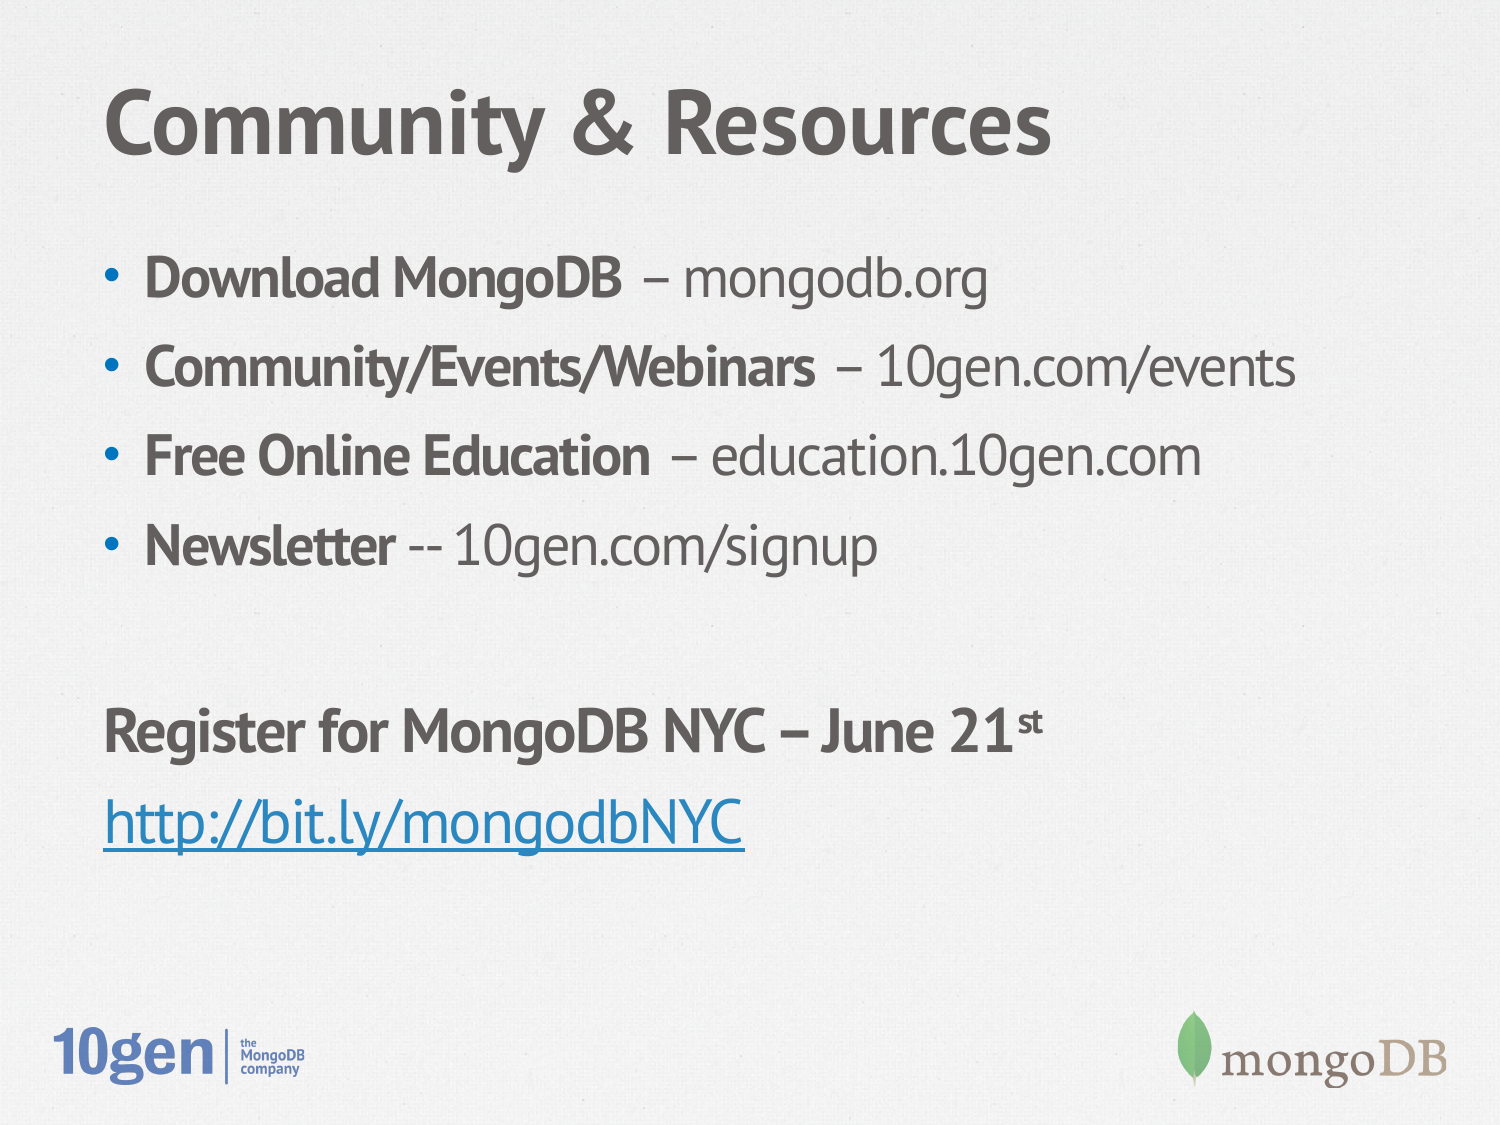

# Community & Resources
Download MongoDB – mongodb.org
Community/Events/Webinars – 10gen.com/events
Free Online Education – education.10gen.com
Newsletter -- 10gen.com/signup

Register for MongoDB NYC – June 21st
http://bit.ly/mongodbNYC